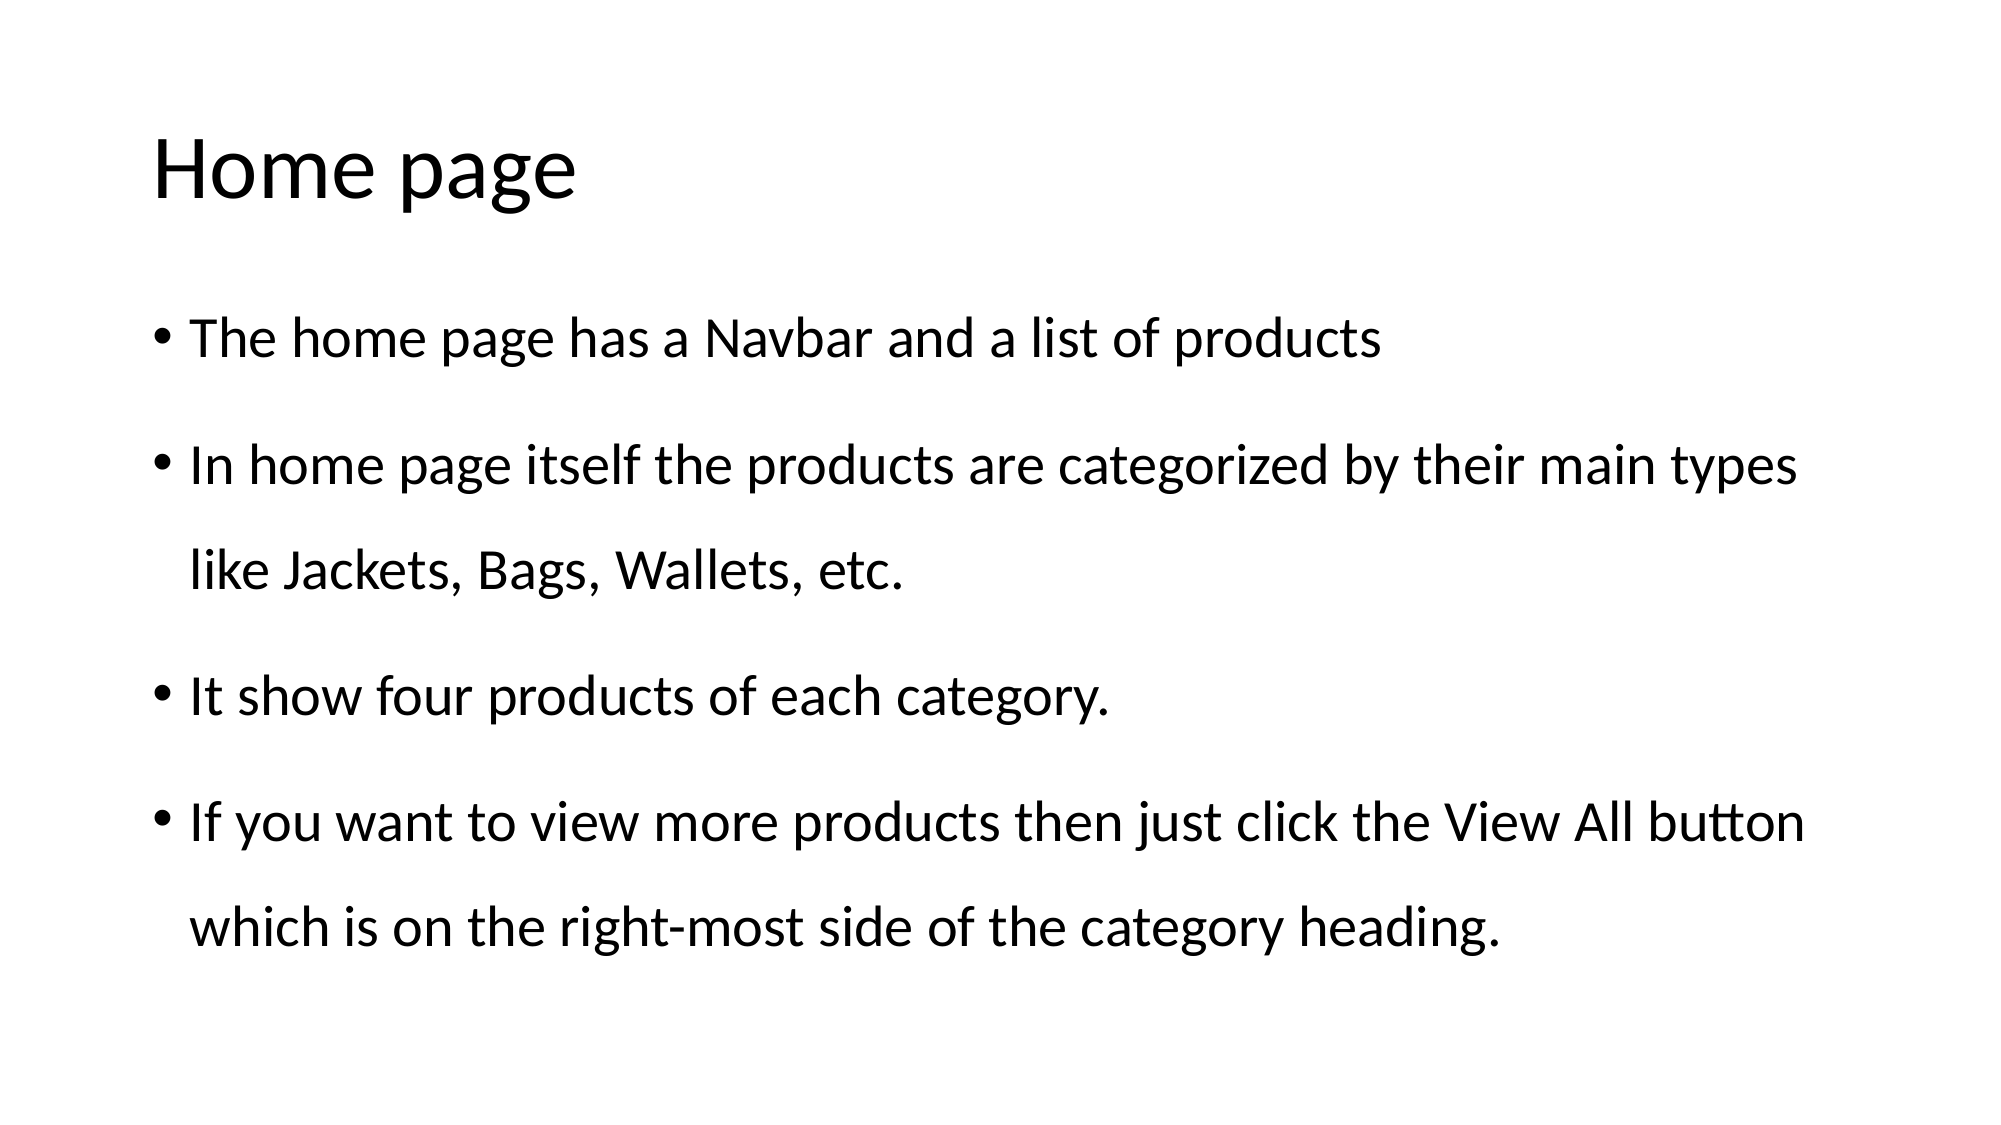

# Home page
The home page has a Navbar and a list of products
In home page itself the products are categorized by their main types like Jackets, Bags, Wallets, etc.
It show four products of each category.
If you want to view more products then just click the View All button which is on the right-most side of the category heading.